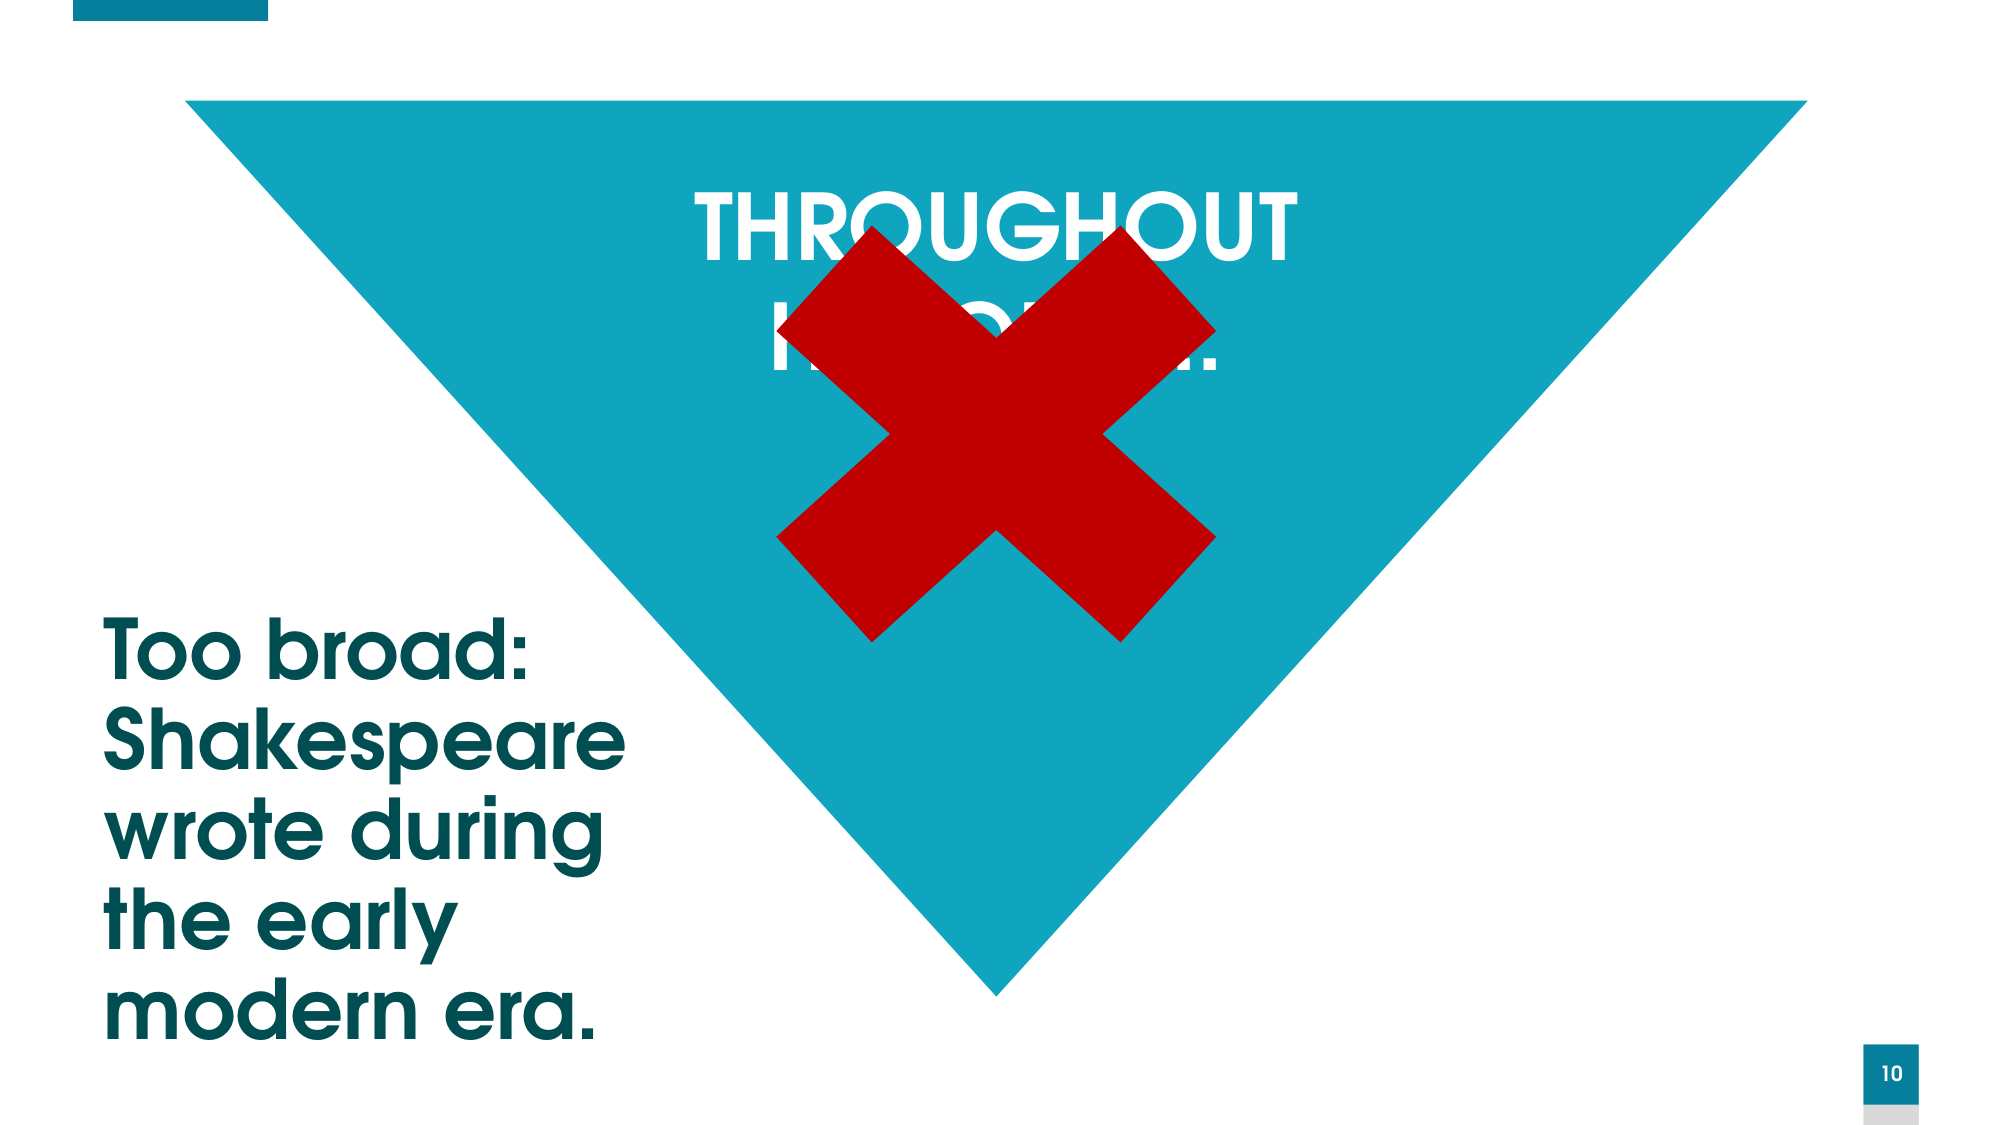

THROUGHOUT
HISTORY,...
Too broad: Shakespeare wrote during the early modern era.